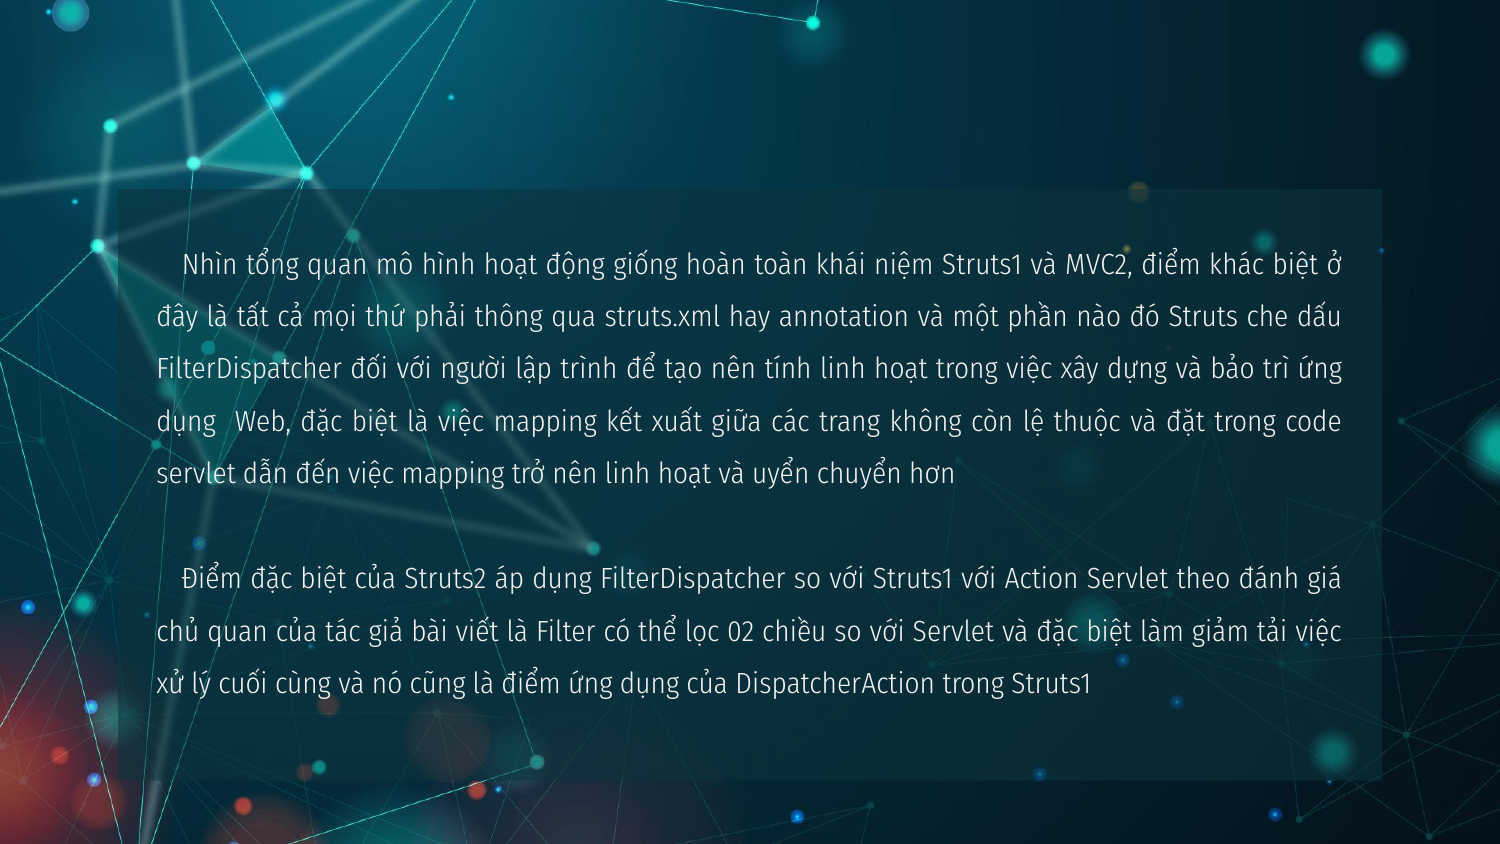

#
   Nhìn tổng quan mô hình hoạt động giống hoàn toàn khái niệm Struts1 và MVC2, điểm khác biệt ở đây là tất cả mọi thứ phải thông qua struts.xml hay annotation và một phần nào đó Struts che dấu FilterDispatcher đối với người lập trình để tạo nên tính linh hoạt trong việc xây dựng và bảo trì ứng dụng  Web, đặc biệt là việc mapping kết xuất giữa các trang không còn lệ thuộc và đặt trong code servlet dẫn đến việc mapping trở nên linh hoạt và uyển chuyển hơn

   Điểm đặc biệt của Struts2 áp dụng FilterDispatcher so với Struts1 với Action Servlet theo đánh giá chủ quan của tác giả bài viết là Filter có thể lọc 02 chiều so với Servlet và đặc biệt làm giảm tải việc xử lý cuối cùng và nó cũng là điểm ứng dụng của DispatcherAction trong Struts1